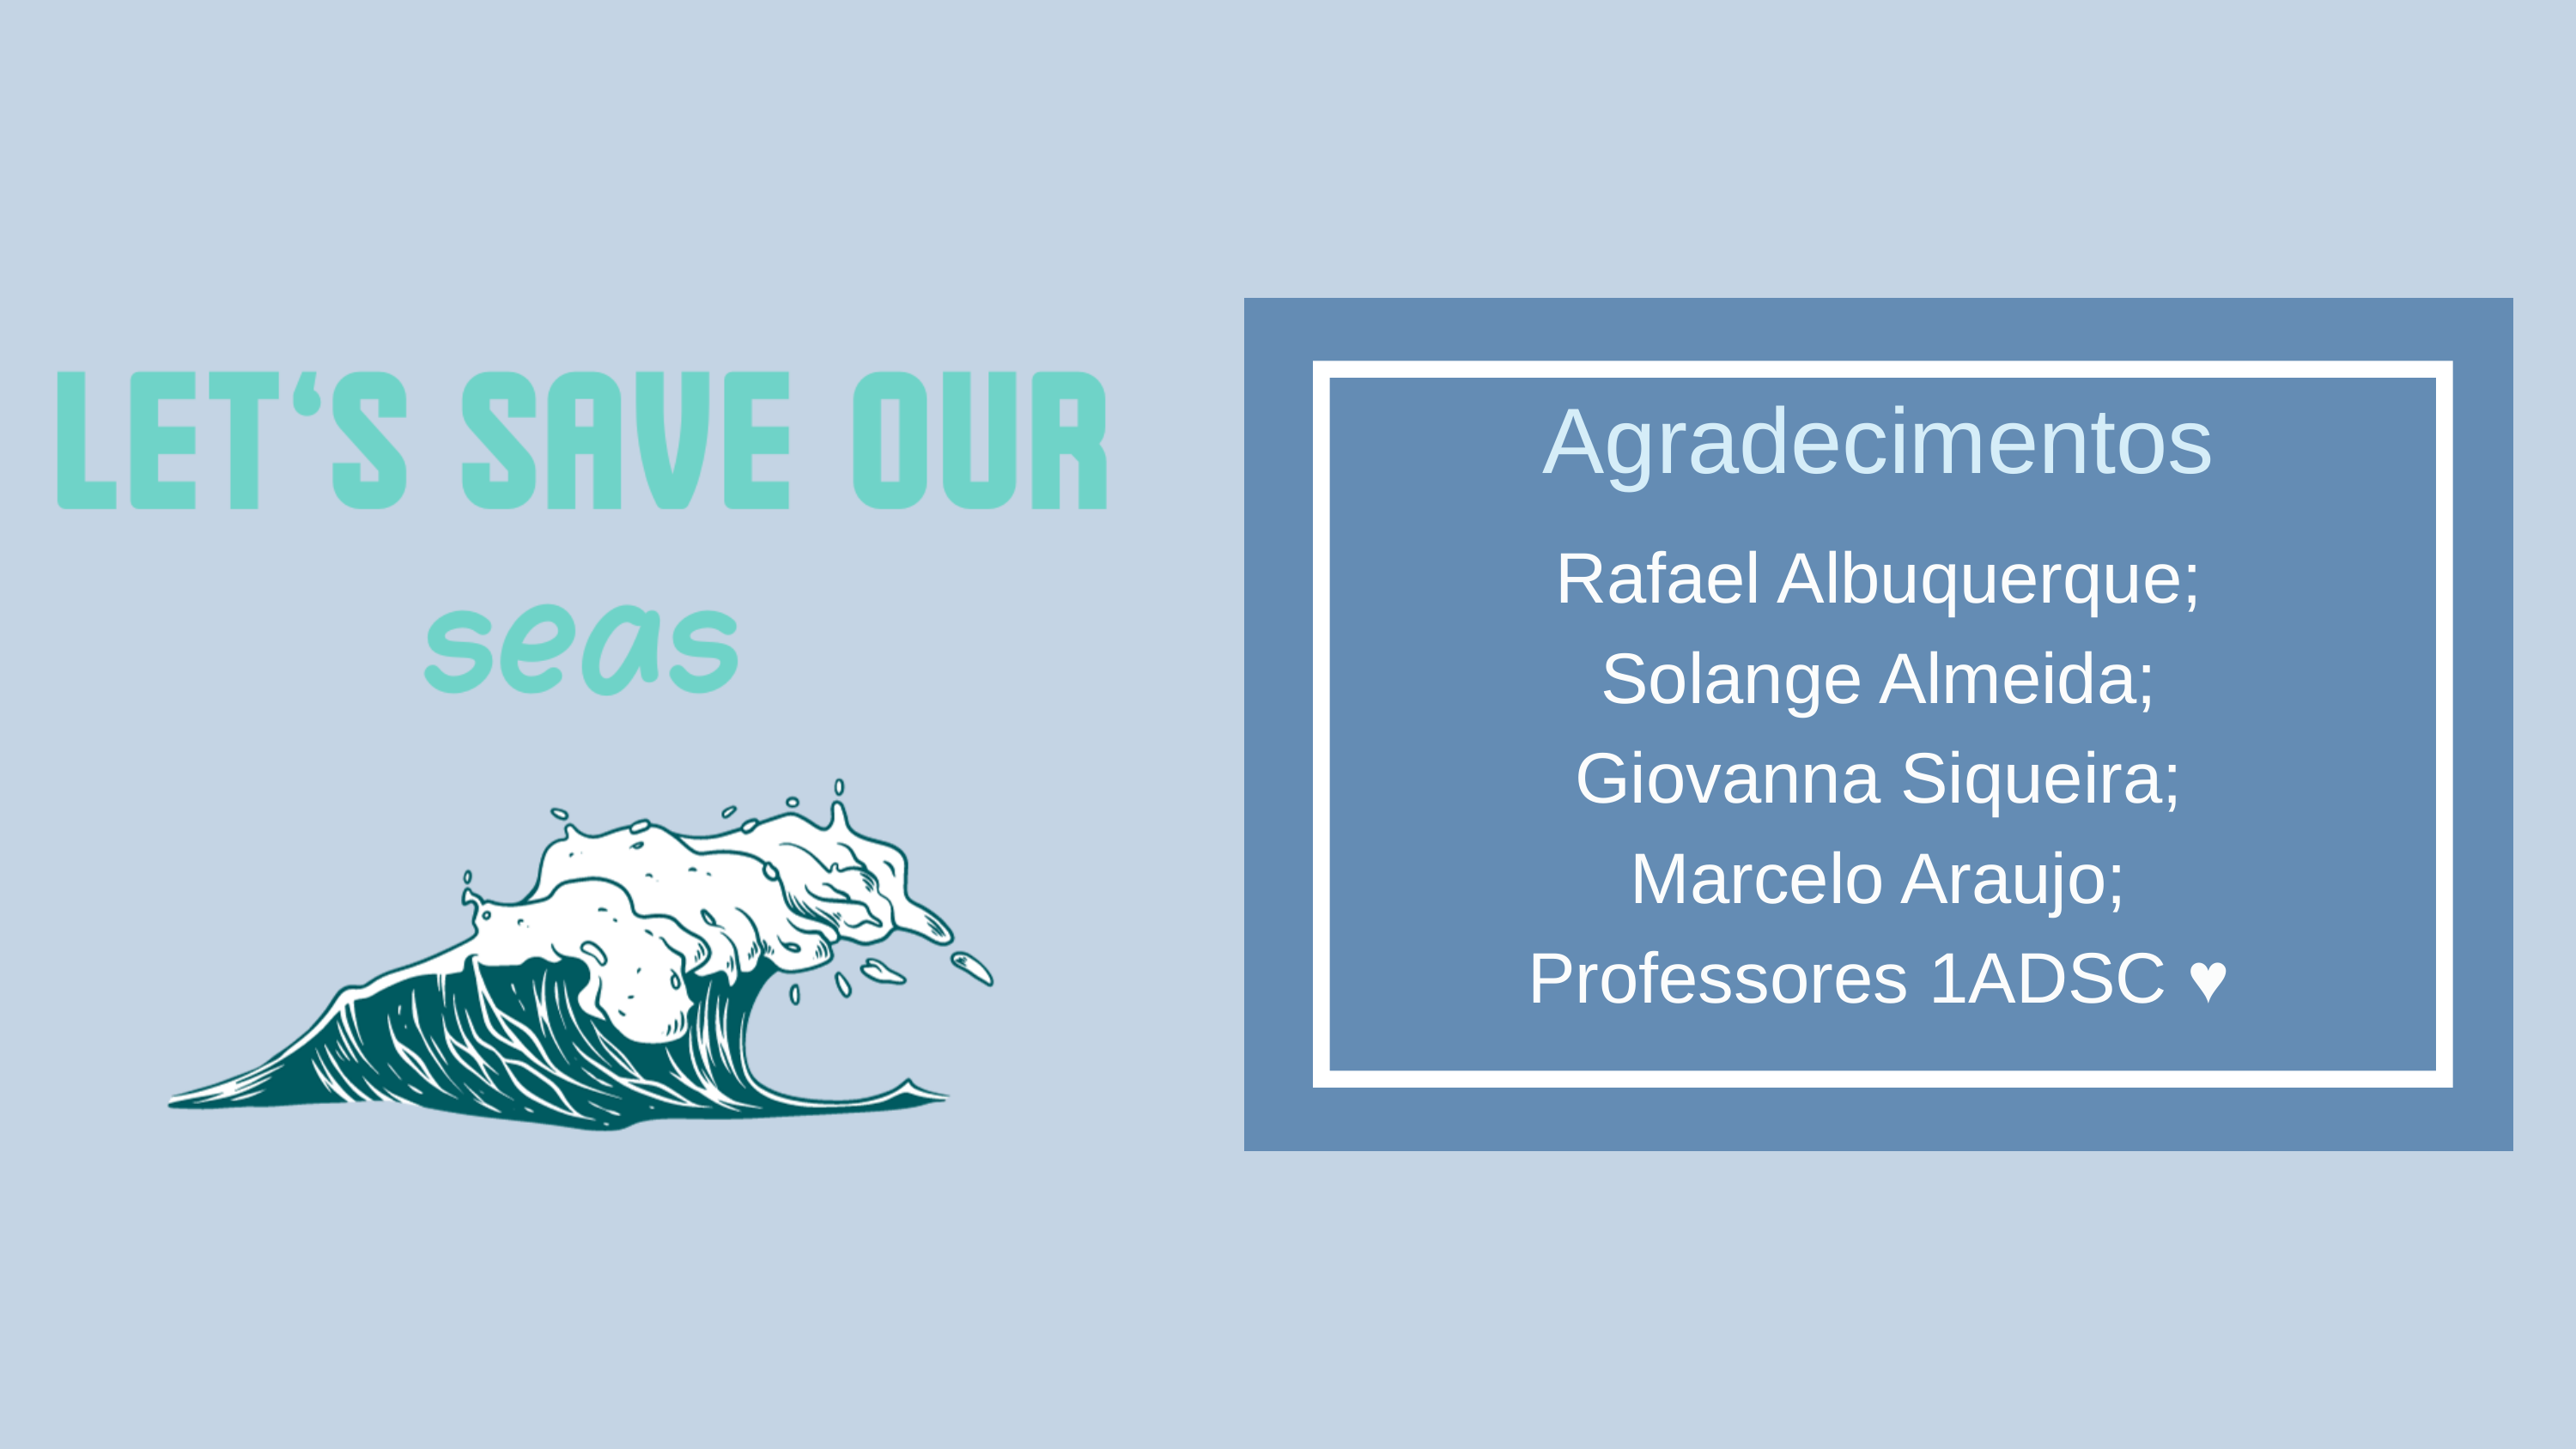

Agradecimentos
Rafael Albuquerque;
Solange Almeida;
Giovanna Siqueira;
Marcelo Araujo;
Professores 1ADSC ♥